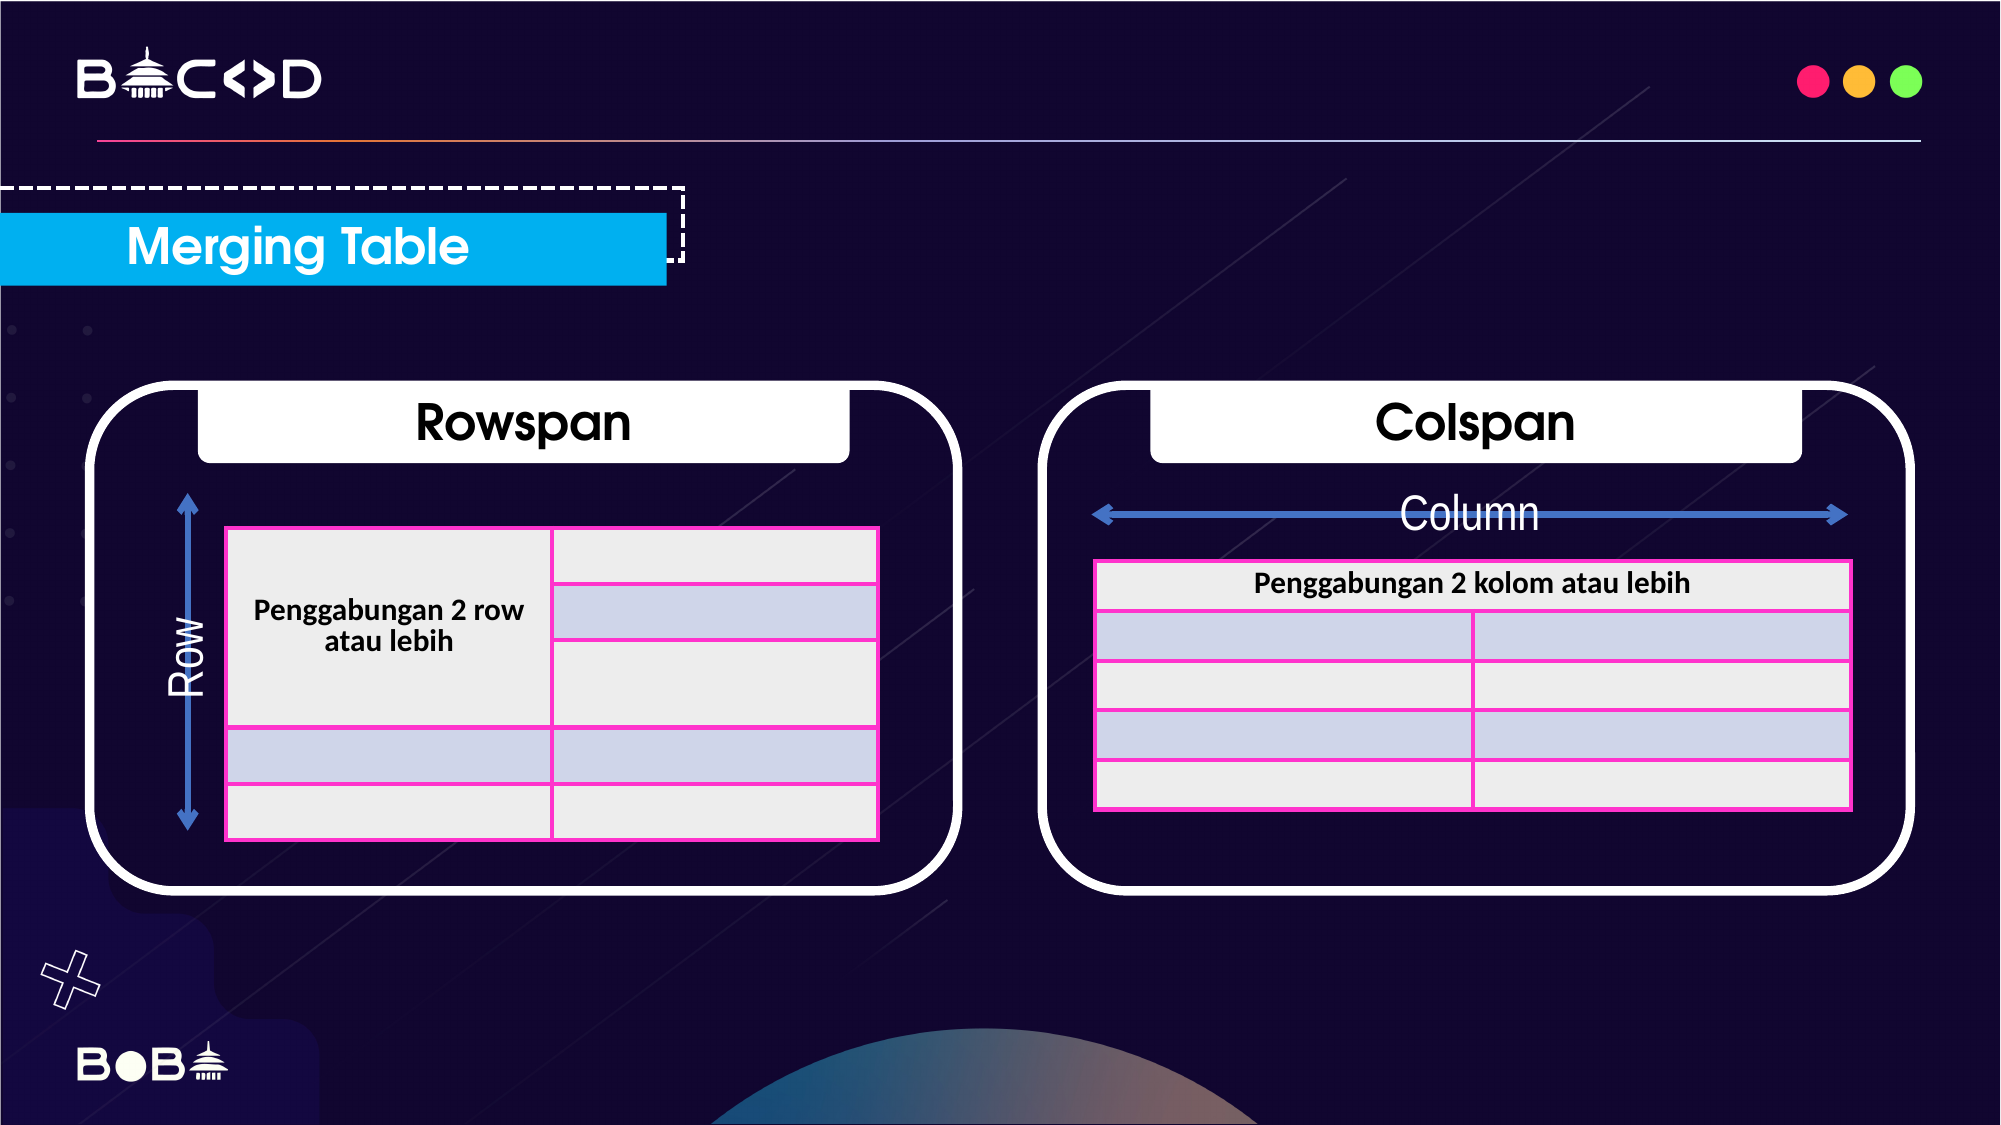

Merging Table
Colspan
Rowspan

Column
| Penggabungan 2 row atau lebih |  |
| --- | --- |
|  |  |
|  |  |
|  |  |
|  |  |
| Penggabungan 2 kolom atau lebih |  |
| --- | --- |
|  |  |
|  |  |
|  |  |
|  |  |
Row